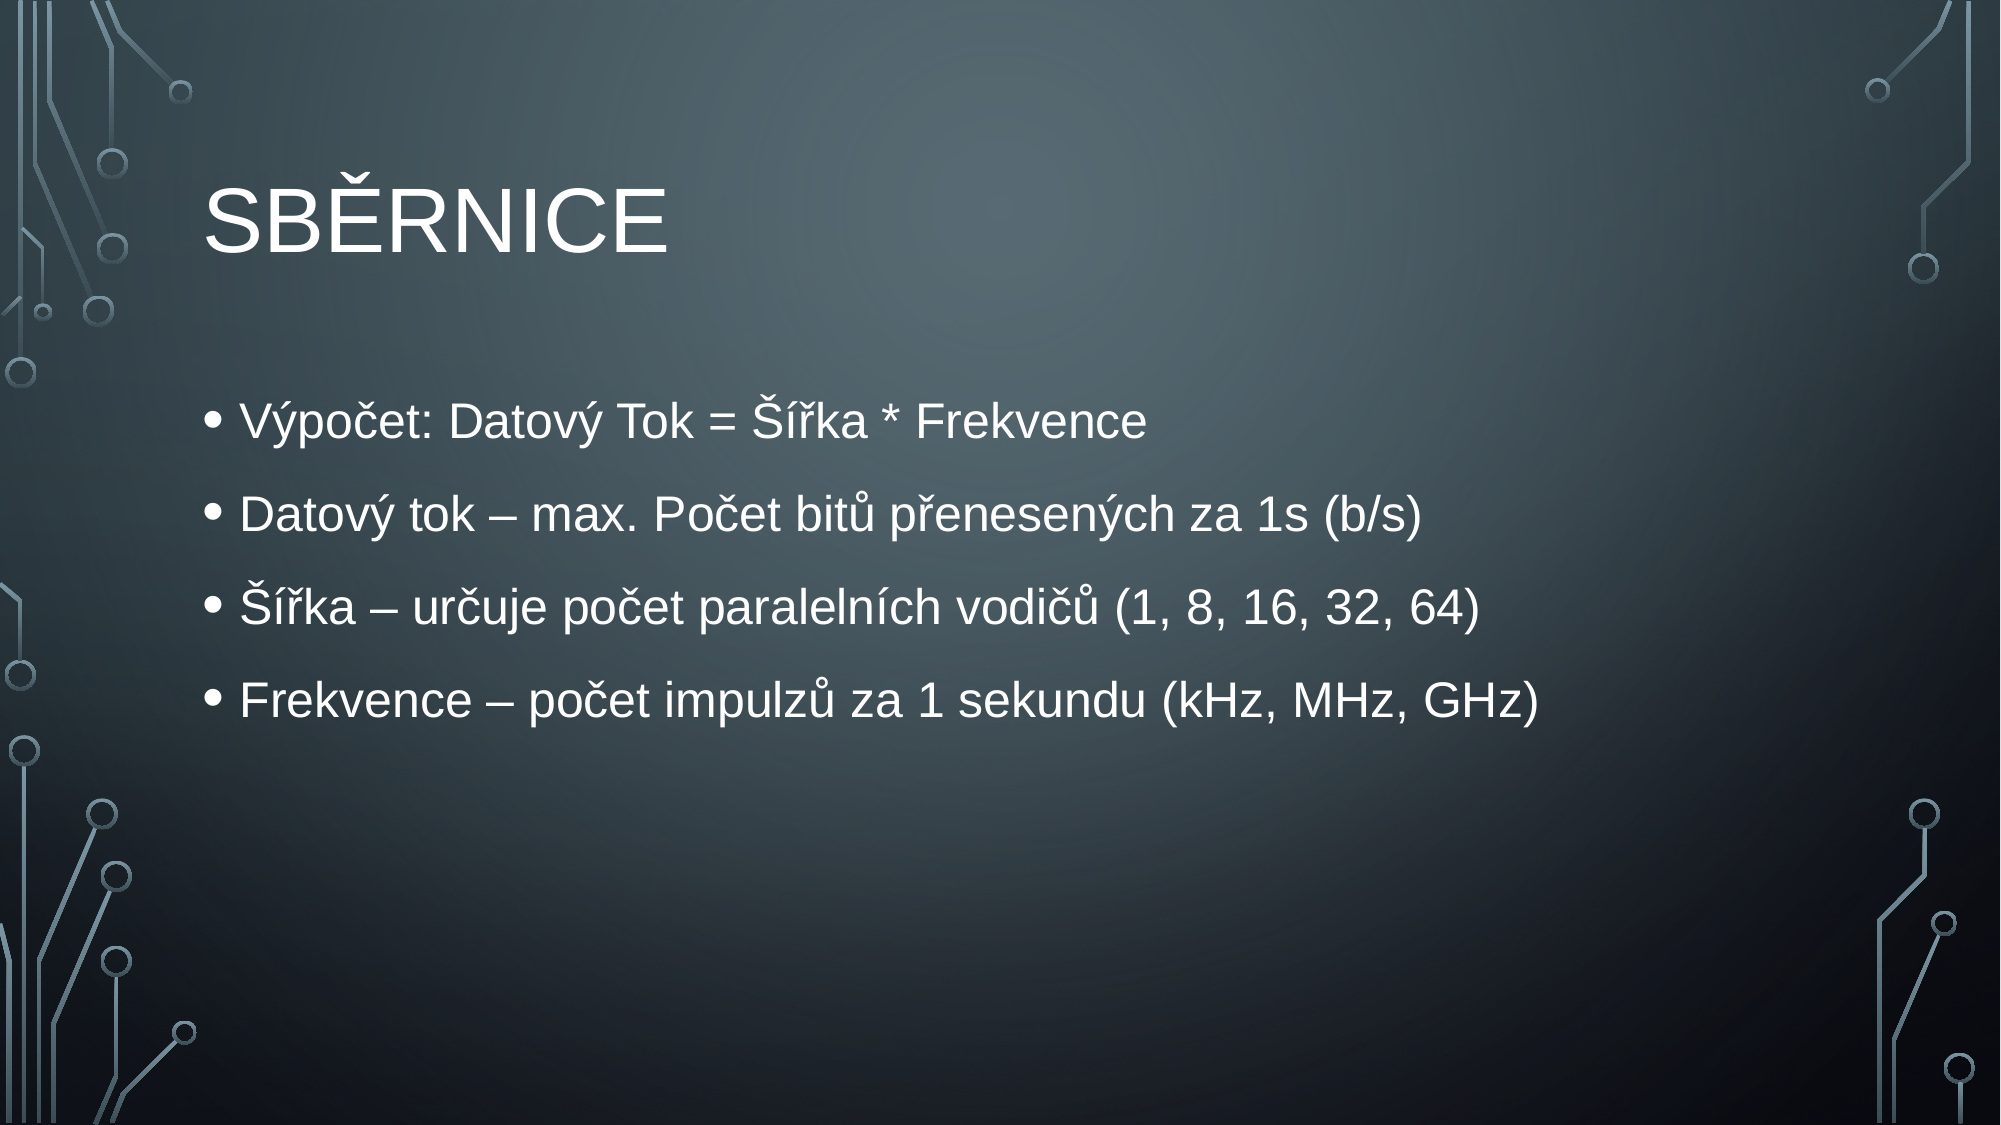

# Sběrnice
Výpočet: Datový Tok = Šířka * Frekvence
Datový tok – max. Počet bitů přenesených za 1s (b/s)
Šířka – určuje počet paralelních vodičů (1, 8, 16, 32, 64)
Frekvence – počet impulzů za 1 sekundu (kHz, MHz, GHz)